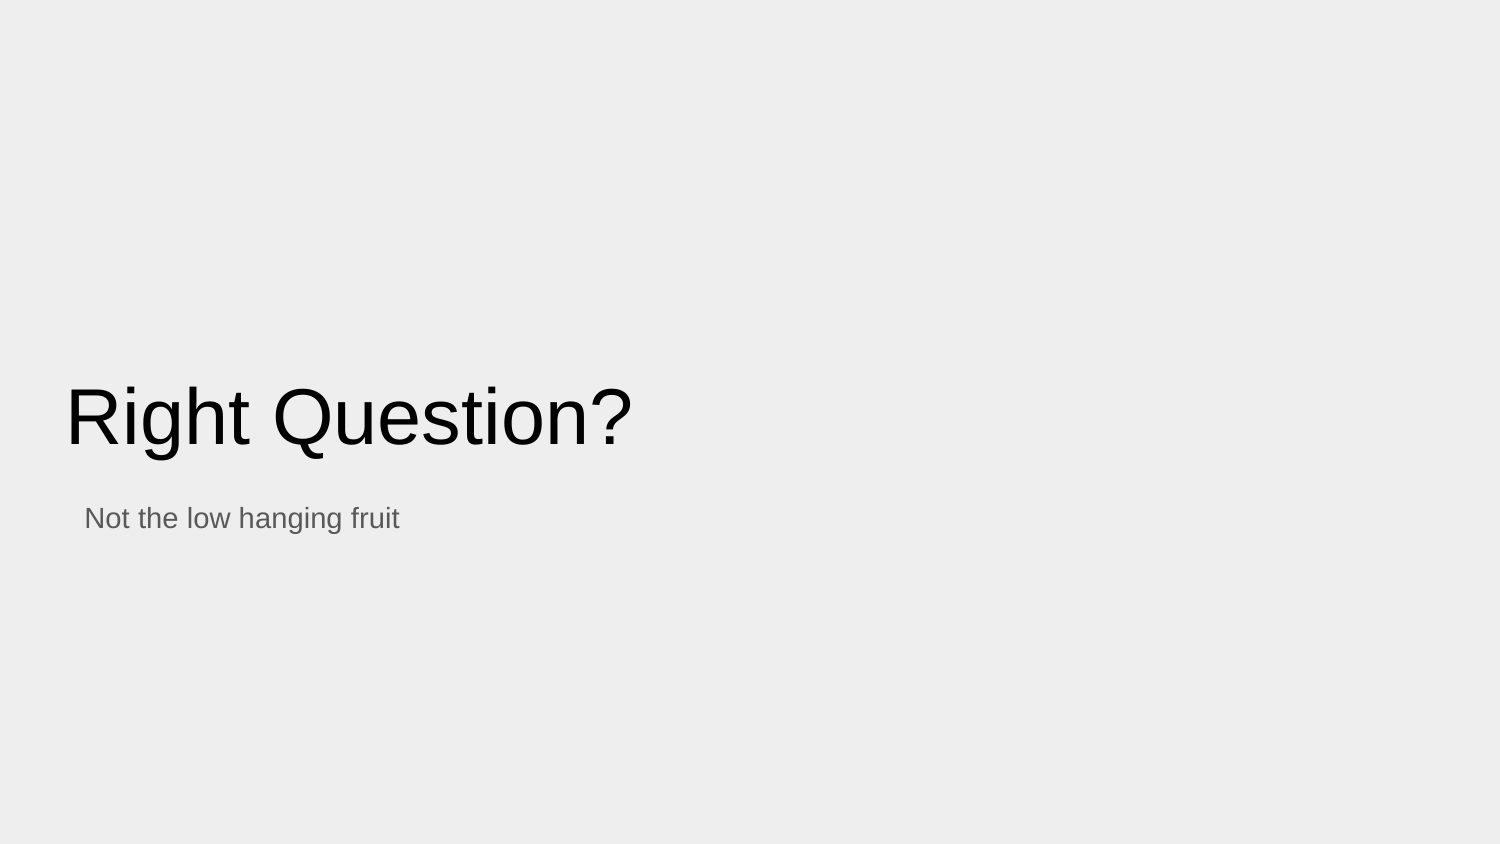

# Right Question?
Not the low hanging fruit